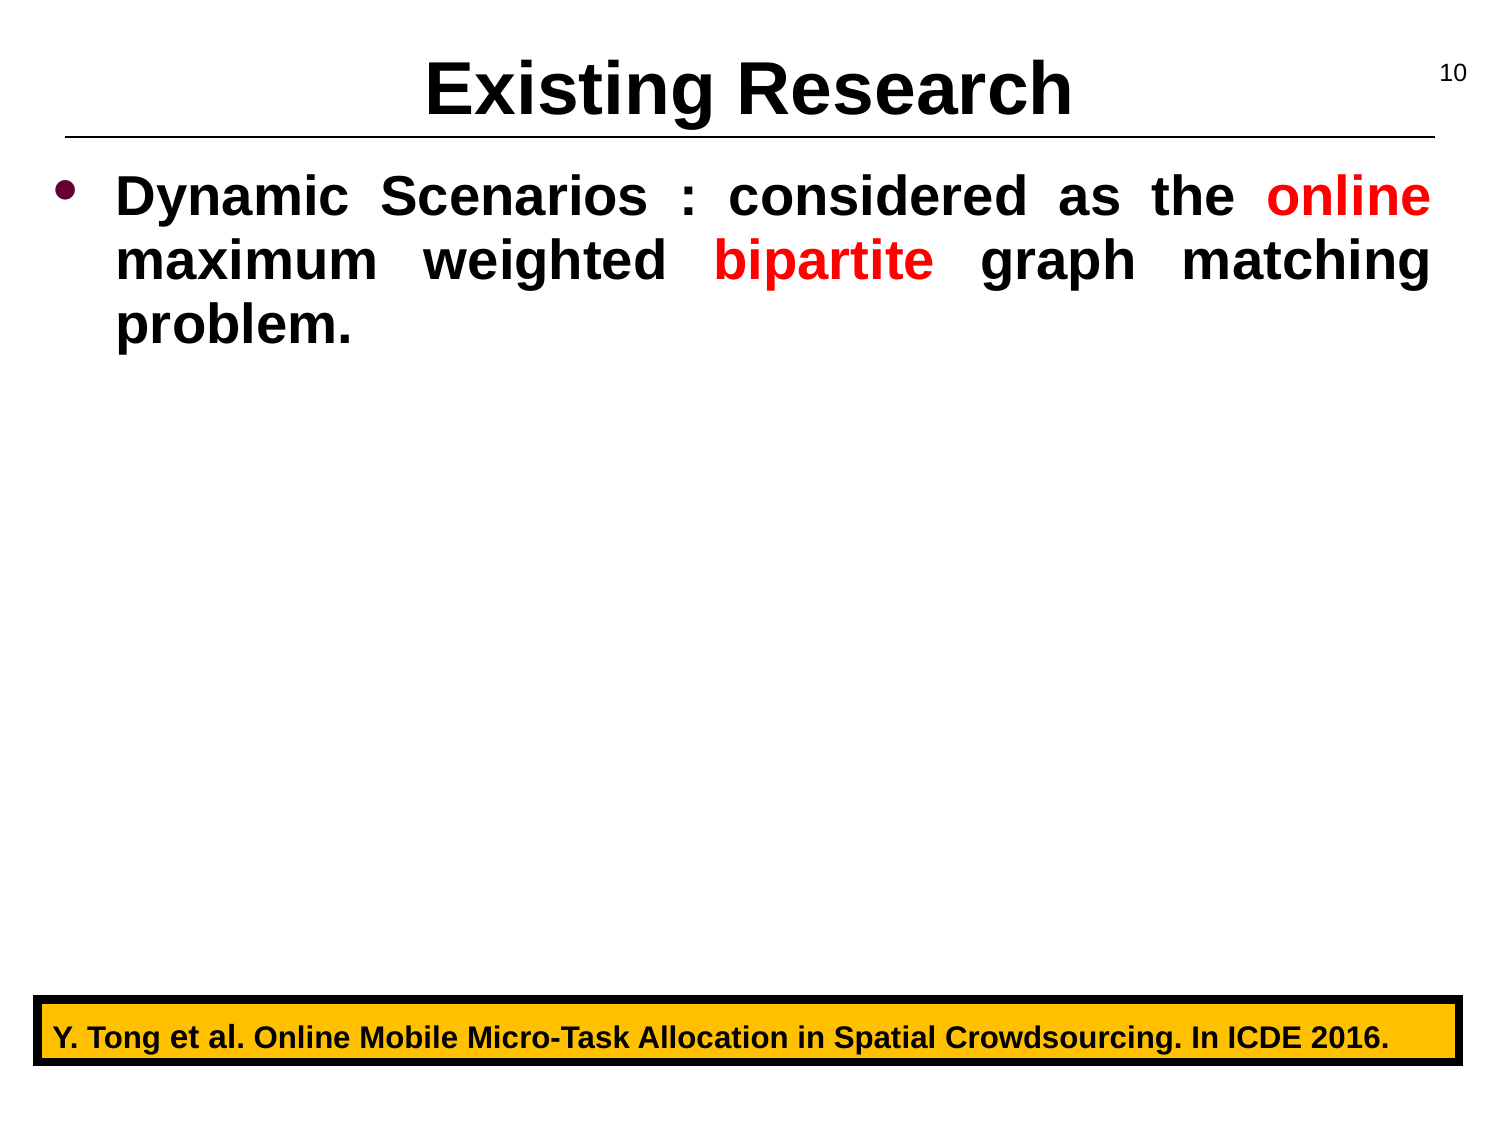

10
# Existing Research
Dynamic Scenarios : considered as the online maximum weighted bipartite graph matching problem.
Y. Tong et al. Online Mobile Micro-Task Allocation in Spatial Crowdsourcing. In ICDE 2016.